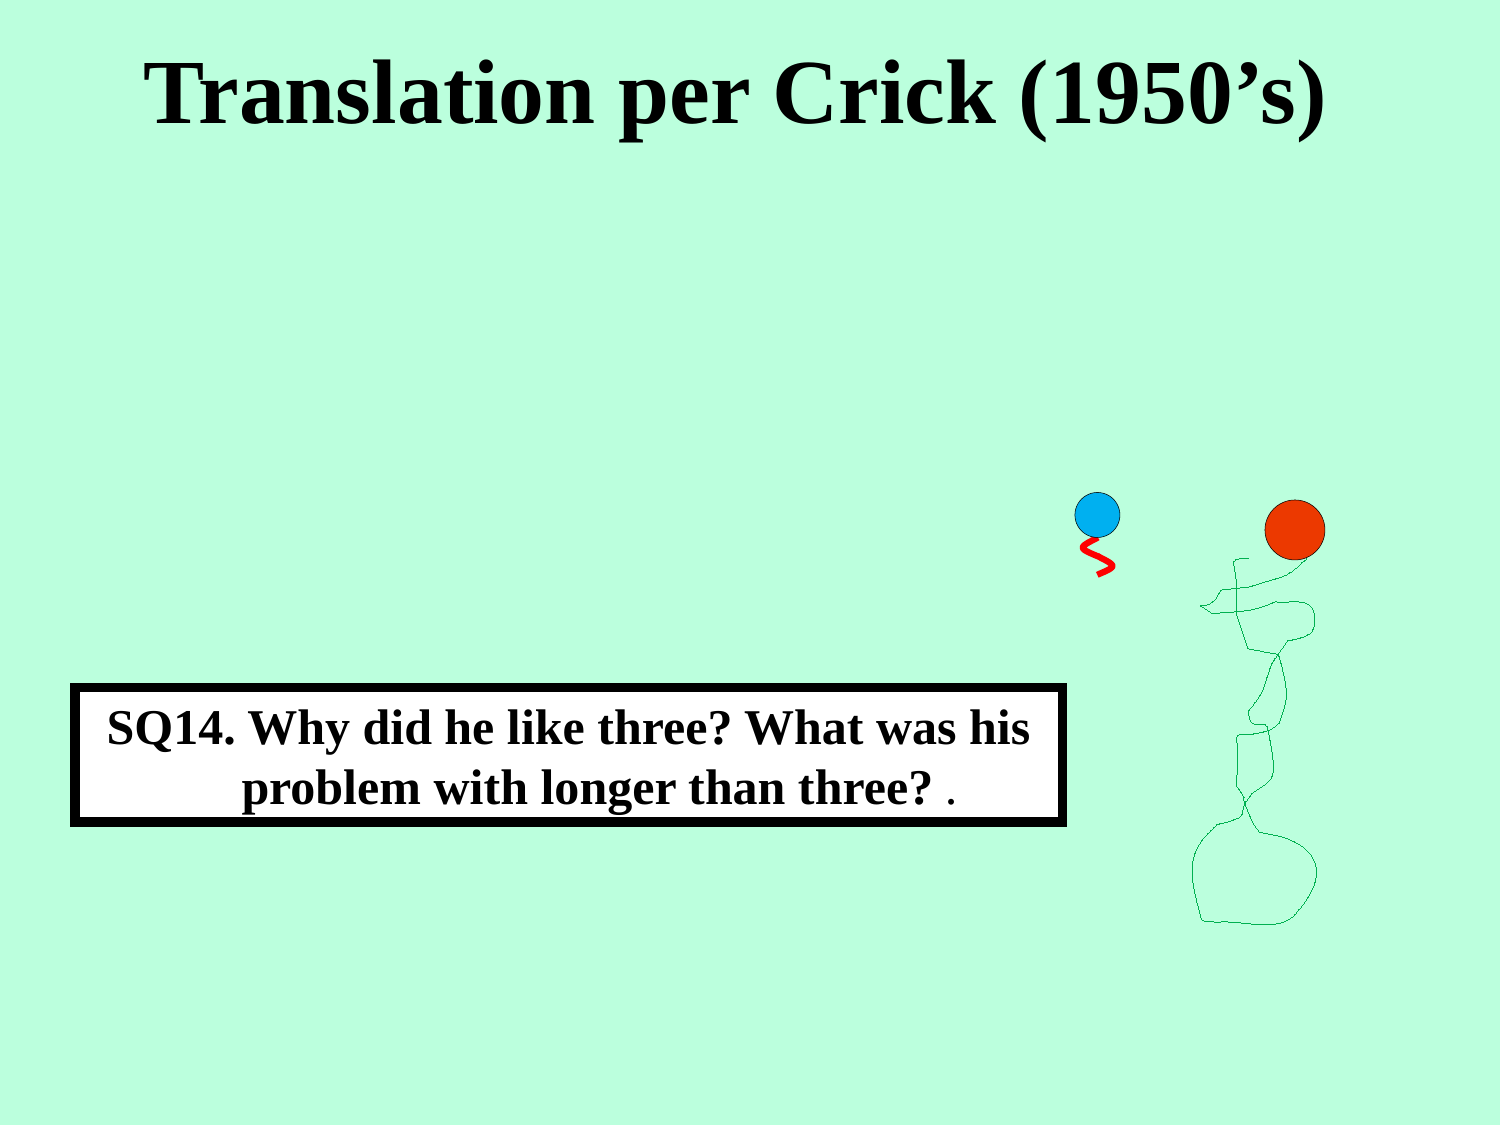

Translation per Crick (1950’s)

SQ14. Why did he like three? What was his
      problem with longer than three? .